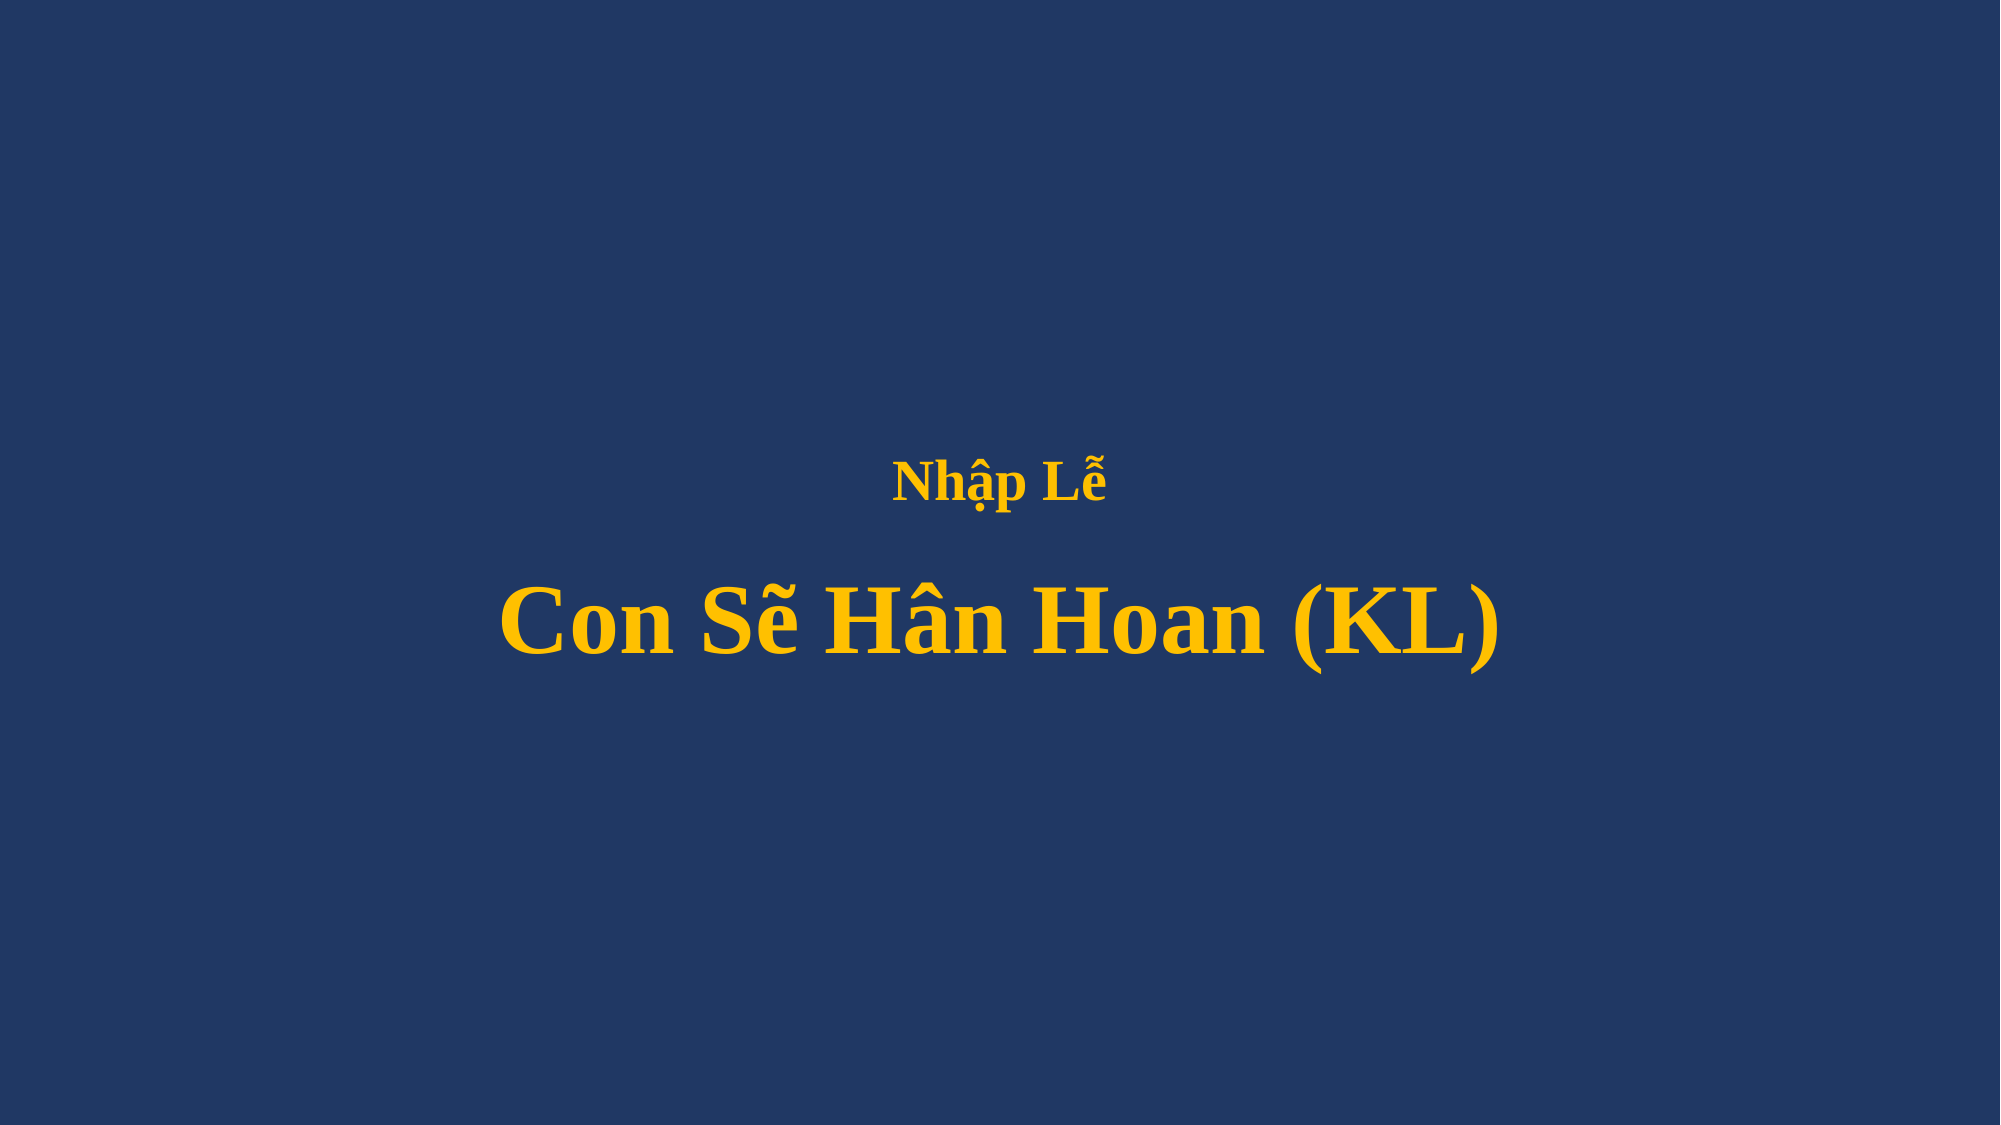

# Nhập Lễ Con Sẽ Hân Hoan (KL)